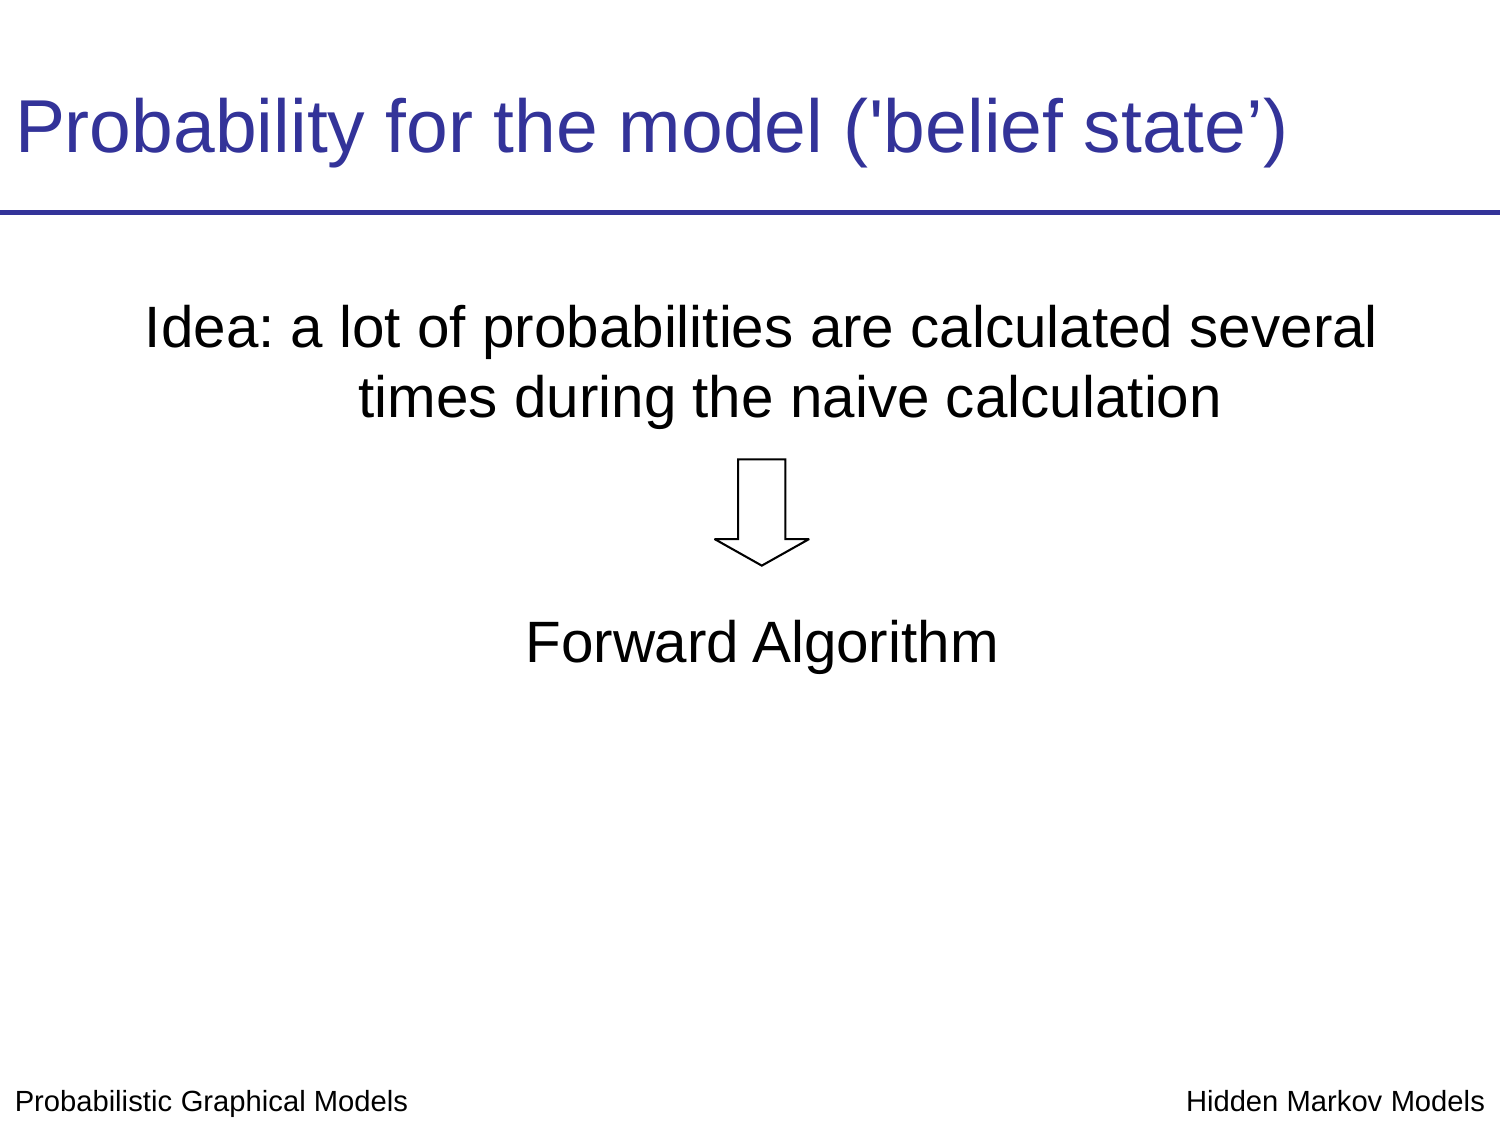

# Probability for the model ('belief state’)
Idea: a lot of probabilities are calculated several times during the naive calculation

Forward Algorithm